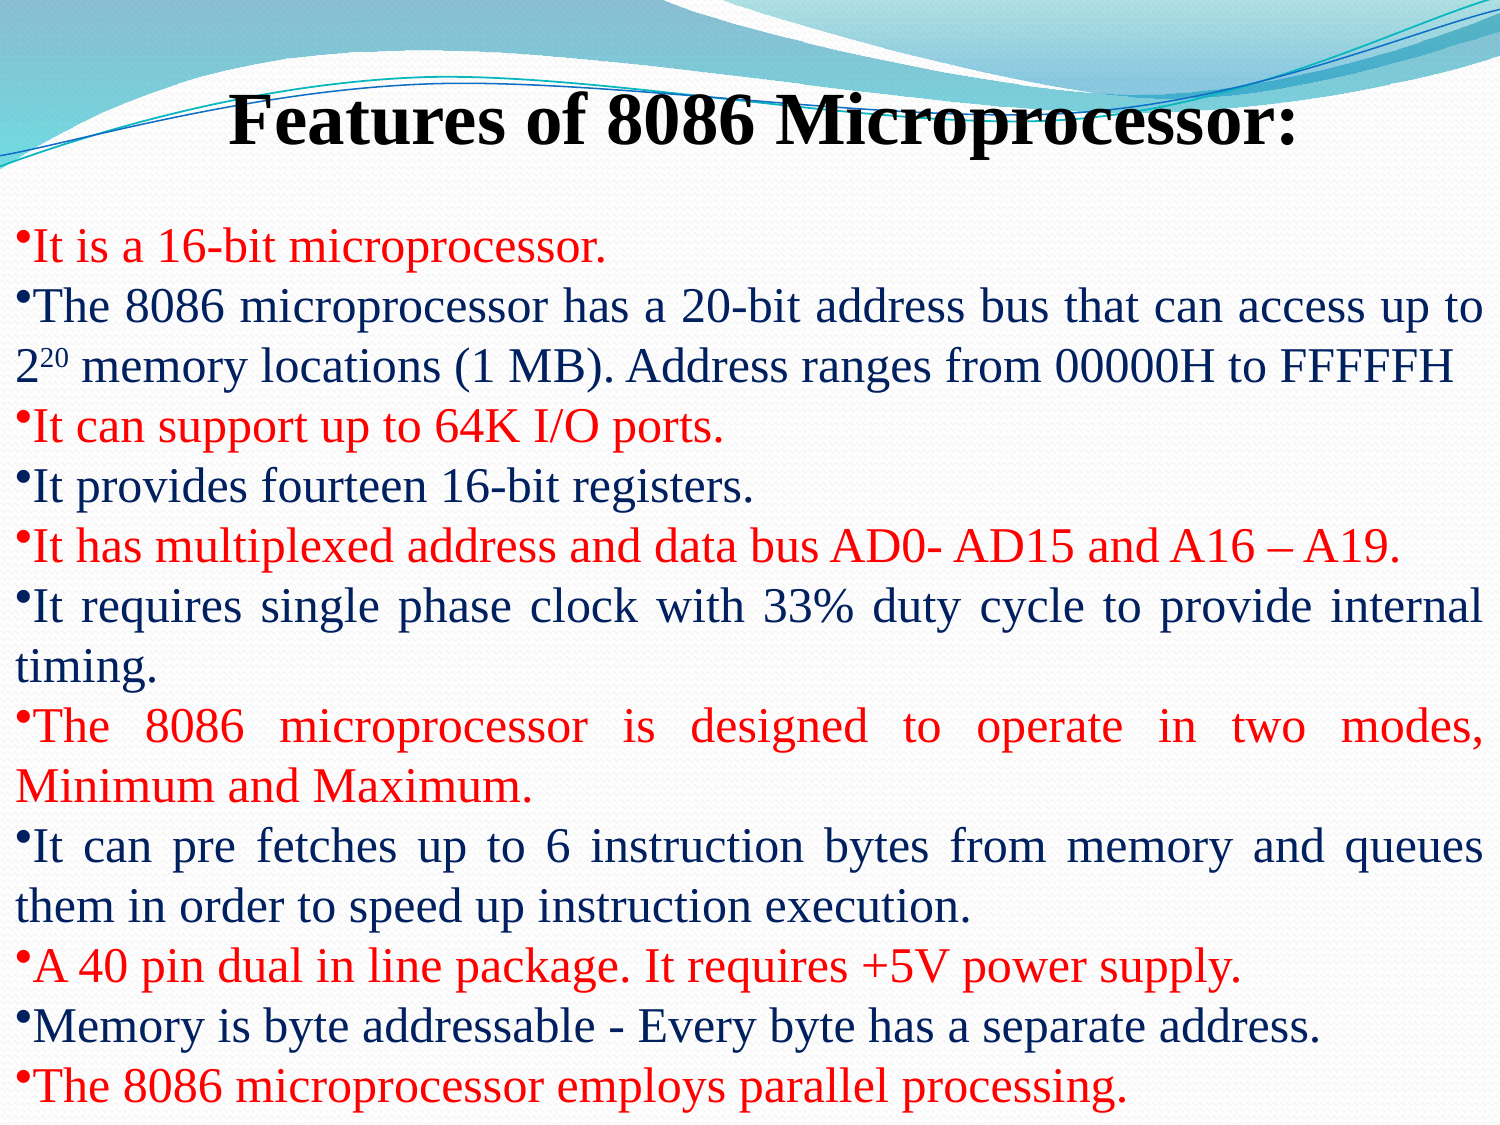

Features of 8086 Microprocessor:
It is a 16-bit microprocessor.
The 8086 microprocessor has a 20-bit address bus that can access up to 220 memory locations (1 MB). Address ranges from 00000H to FFFFFH
It can support up to 64K I/O ports.
It provides fourteen 16-bit registers.
It has multiplexed address and data bus AD0- AD15 and A16 – A19.
It requires single phase clock with 33% duty cycle to provide internal timing.
The 8086 microprocessor is designed to operate in two modes, Minimum and Maximum.
It can pre fetches up to 6 instruction bytes from memory and queues them in order to speed up instruction execution.
A 40 pin dual in line package. It requires +5V power supply.
Memory is byte addressable - Every byte has a separate address.
The 8086 microprocessor employs parallel processing.